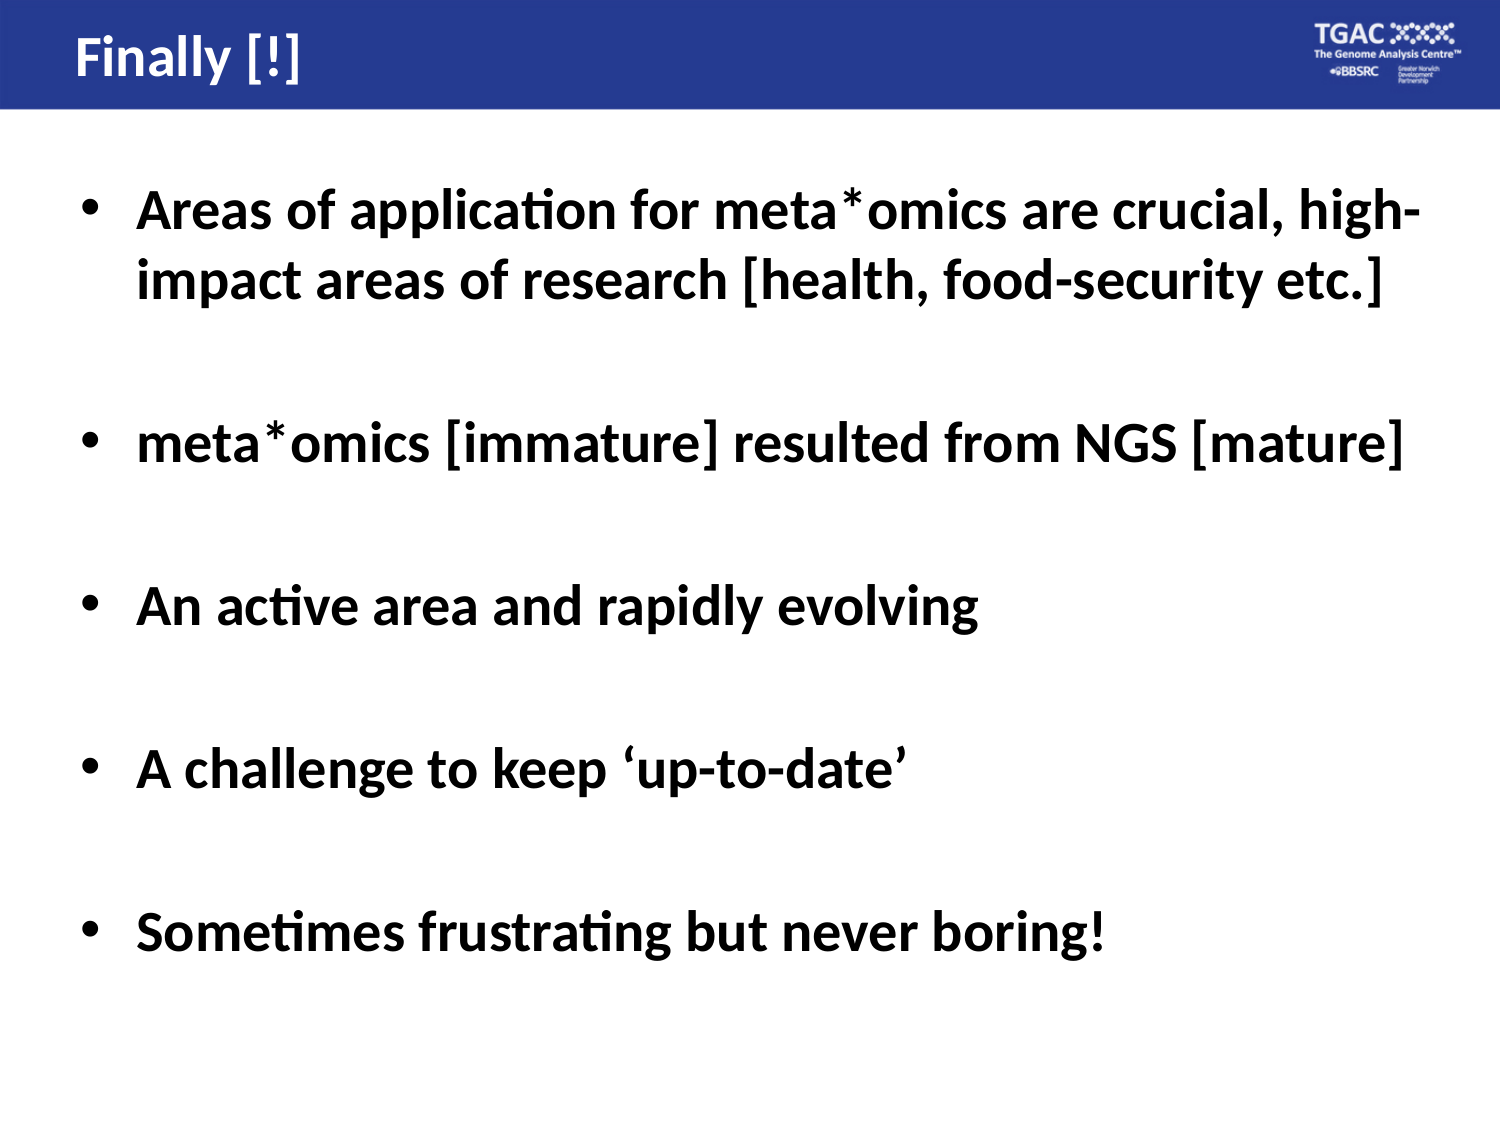

Finally [!]

Areas of application for meta*omics are crucial, high- impact areas of research [health, food-security etc.]

meta*omics [immature] resulted from NGS [mature]

An active area and rapidly evolving

A challenge to keep ‘up-to-date’

Sometimes frustrating but never boring!